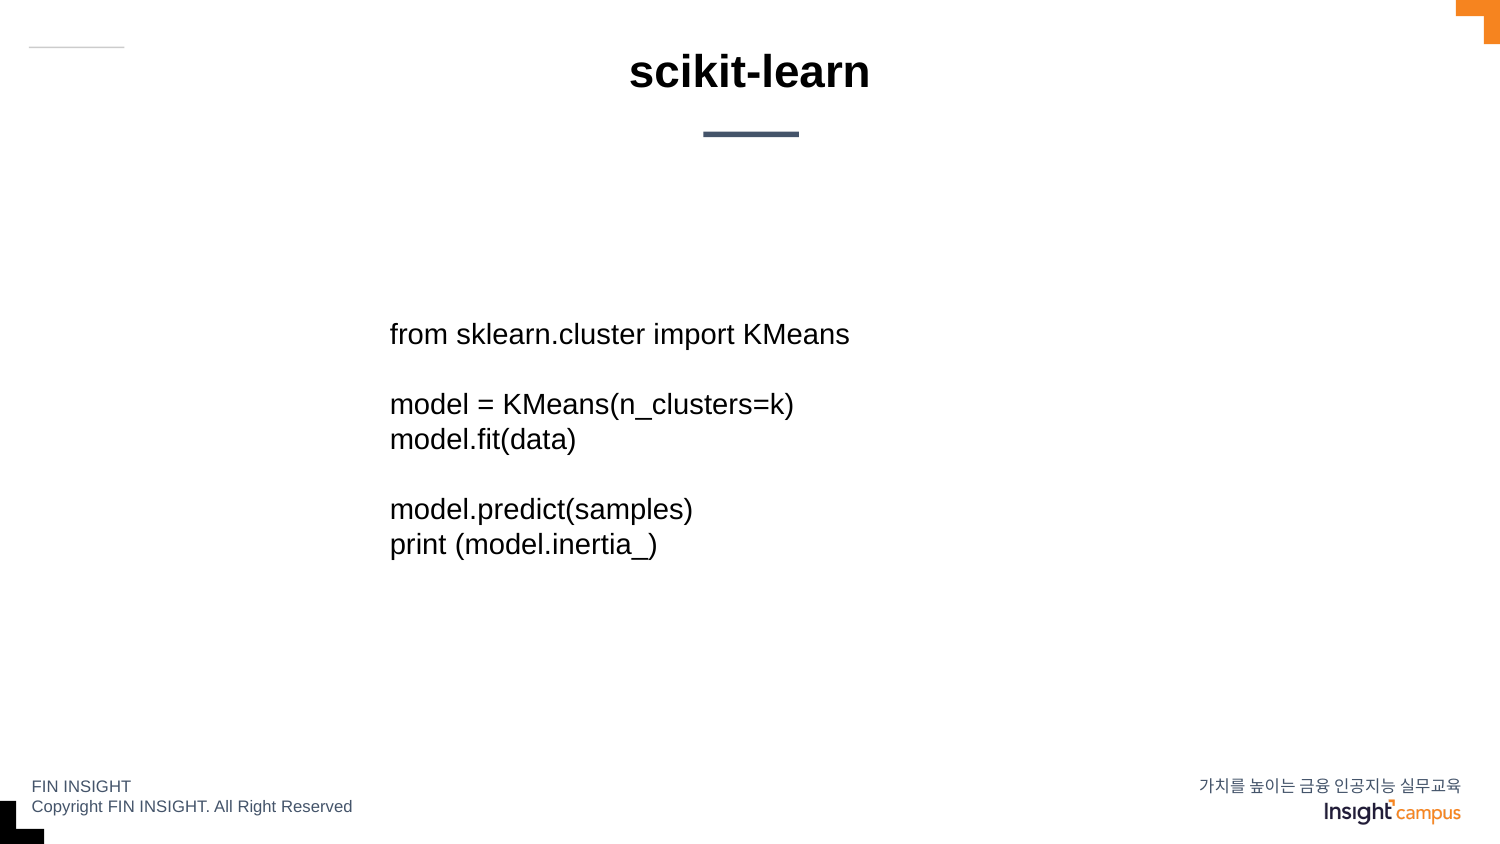

# scikit-learn
from sklearn.cluster import KMeans

model = KMeans(n_clusters=k)
model.fit(data)

model.predict(samples)
print (model.inertia_)